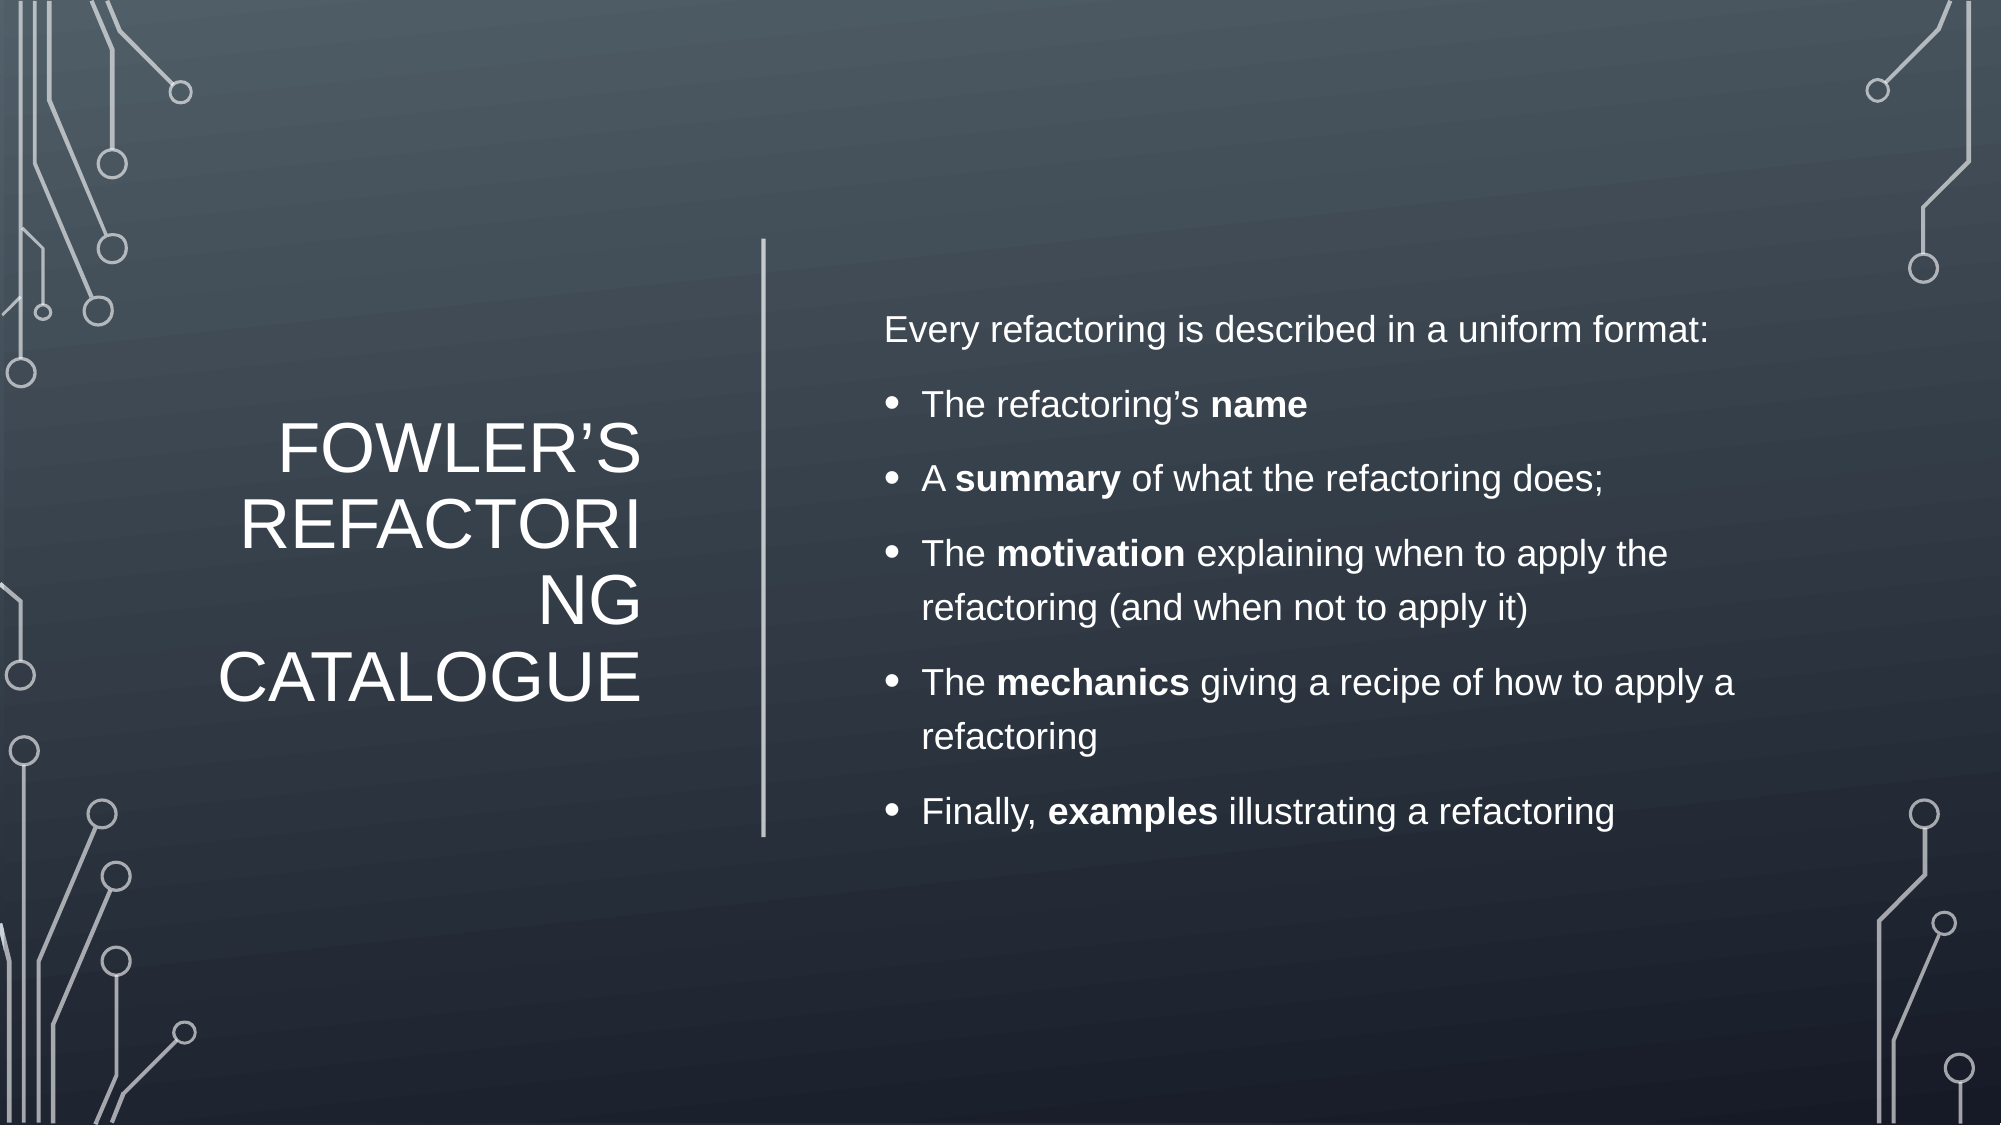

# Fowler’s refactoring catalogue
Every refactoring is described in a uniform format:
The refactoring’s name
A summary of what the refactoring does;
The motivation explaining when to apply the refactoring (and when not to apply it)
The mechanics giving a recipe of how to apply a refactoring
Finally, examples illustrating a refactoring